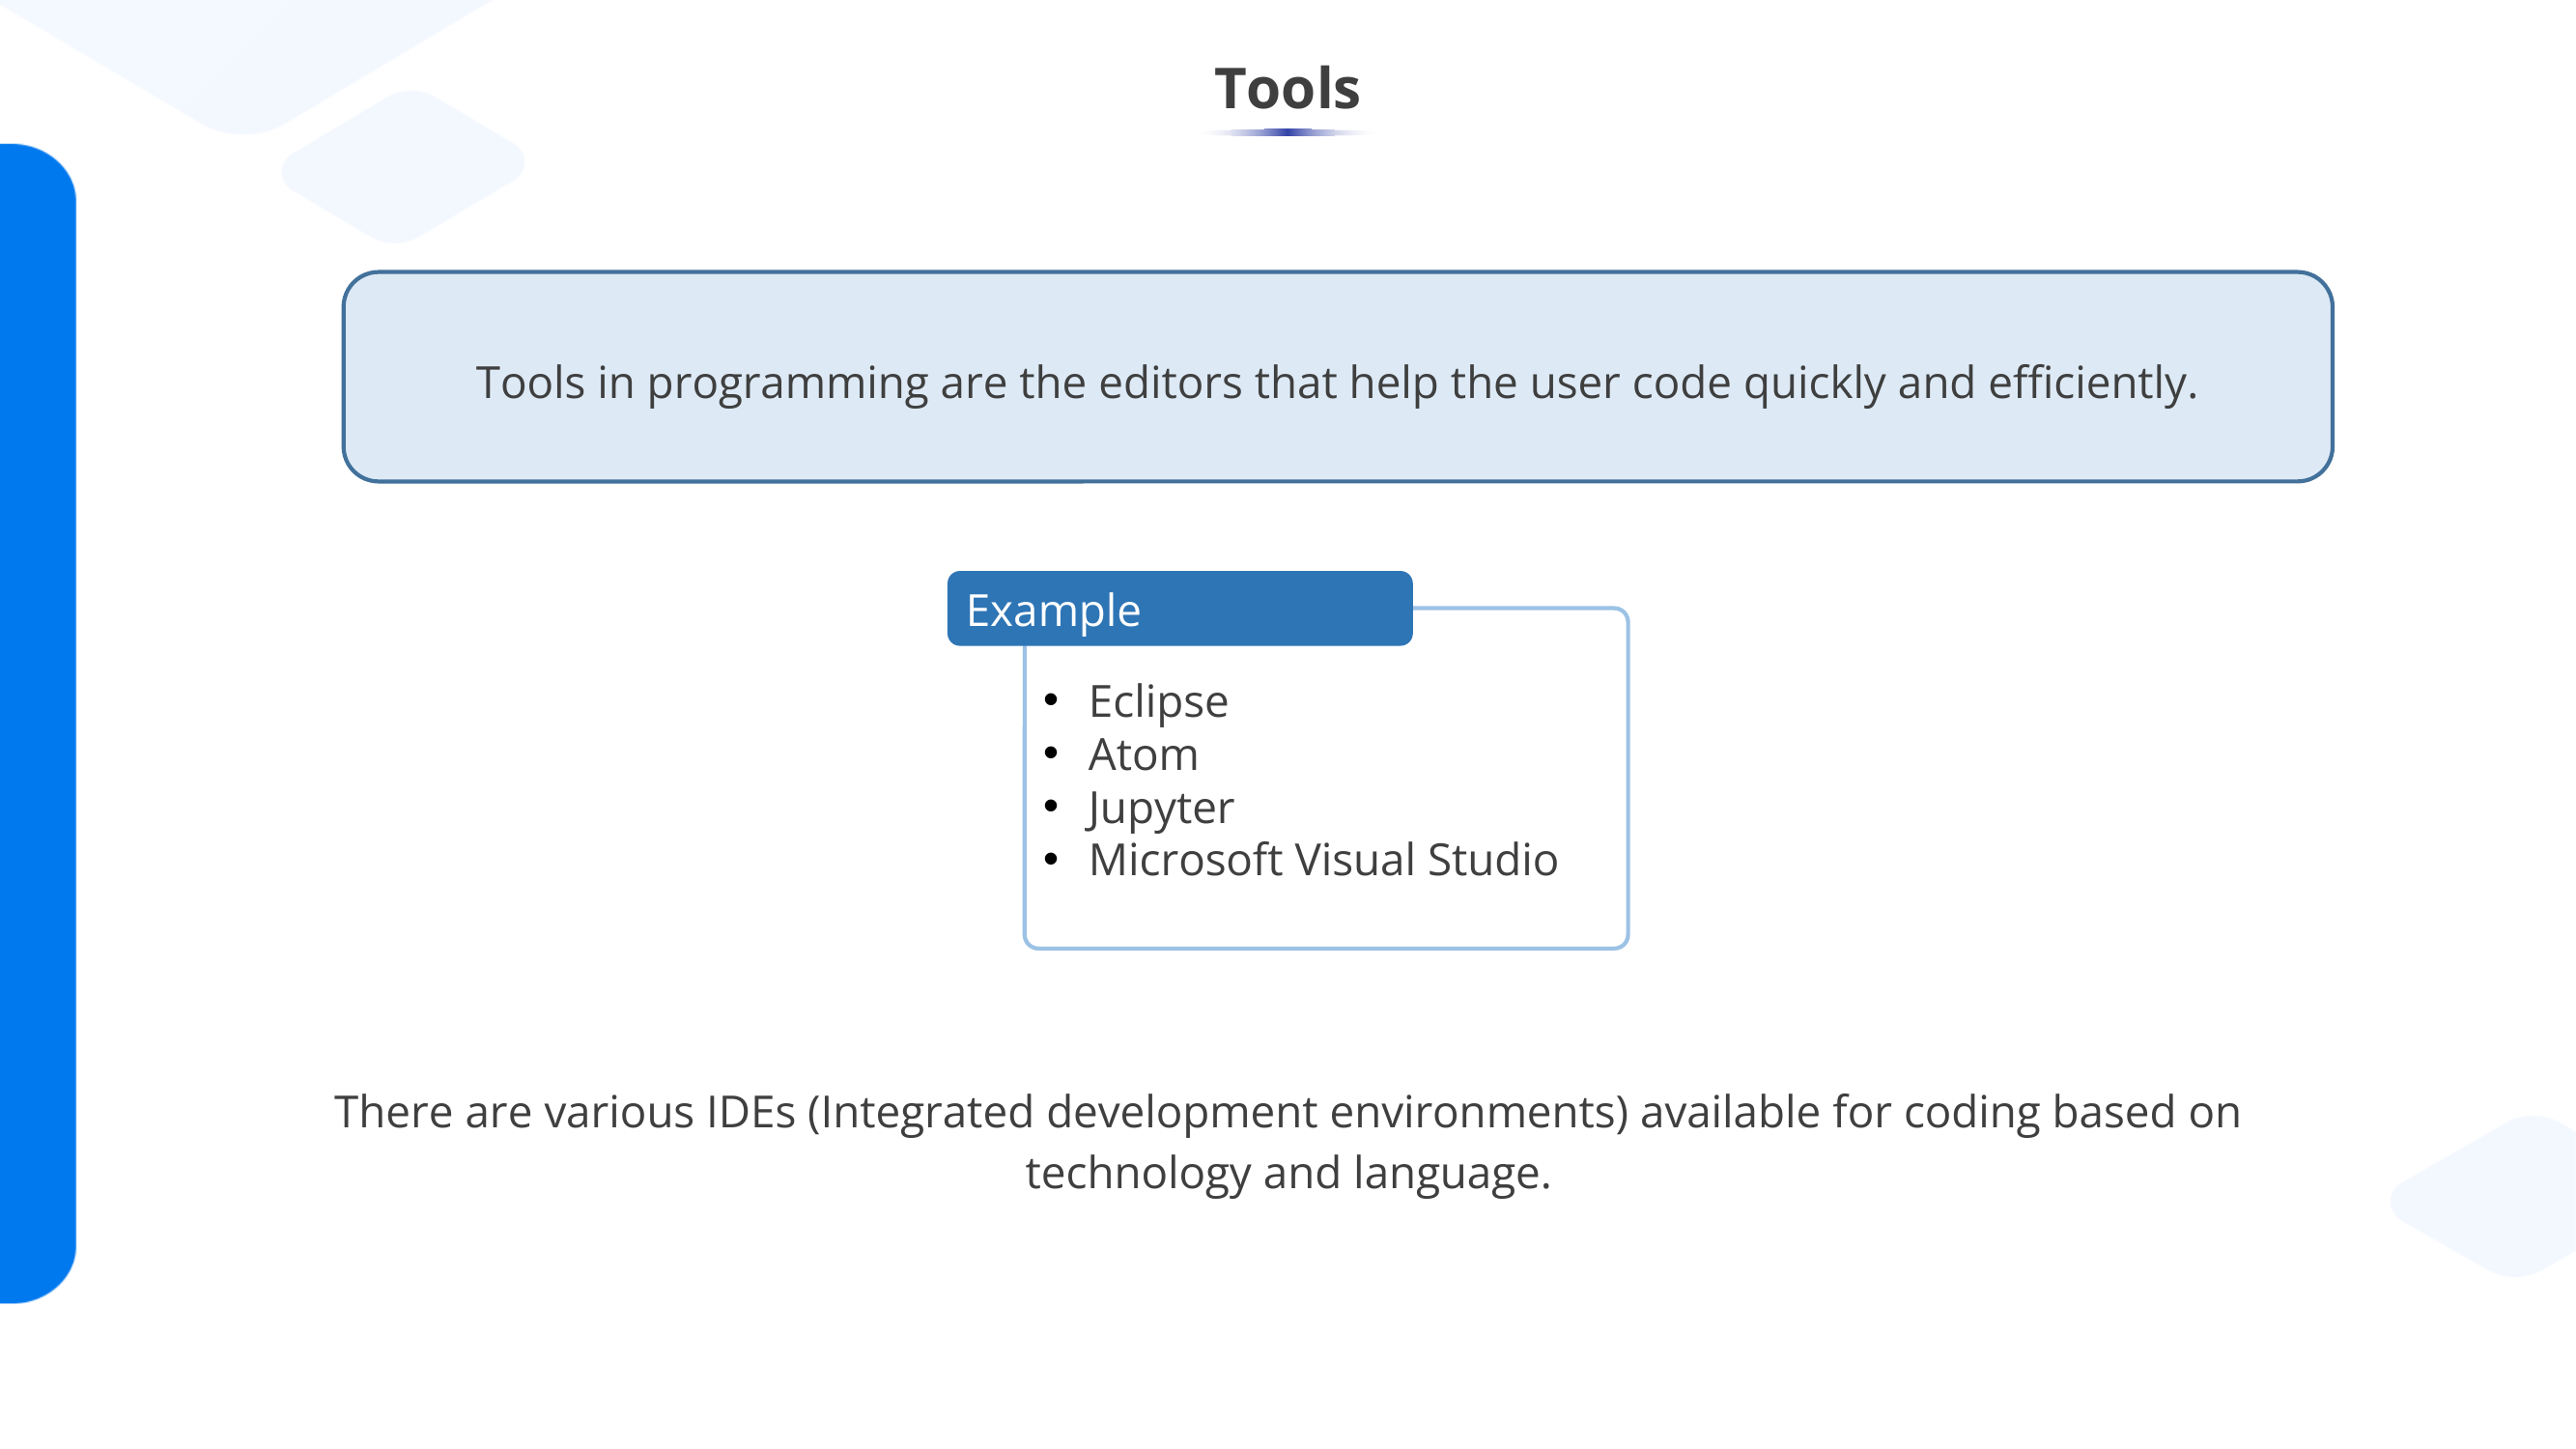

# Tools

Tools in programming are the editors that help the user code quickly and efficiently.
Example

Eclipse
Atom
Jupyter
Microsoft Visual Studio
There are various IDEs (Integrated development environments) available for coding based on technology and language.